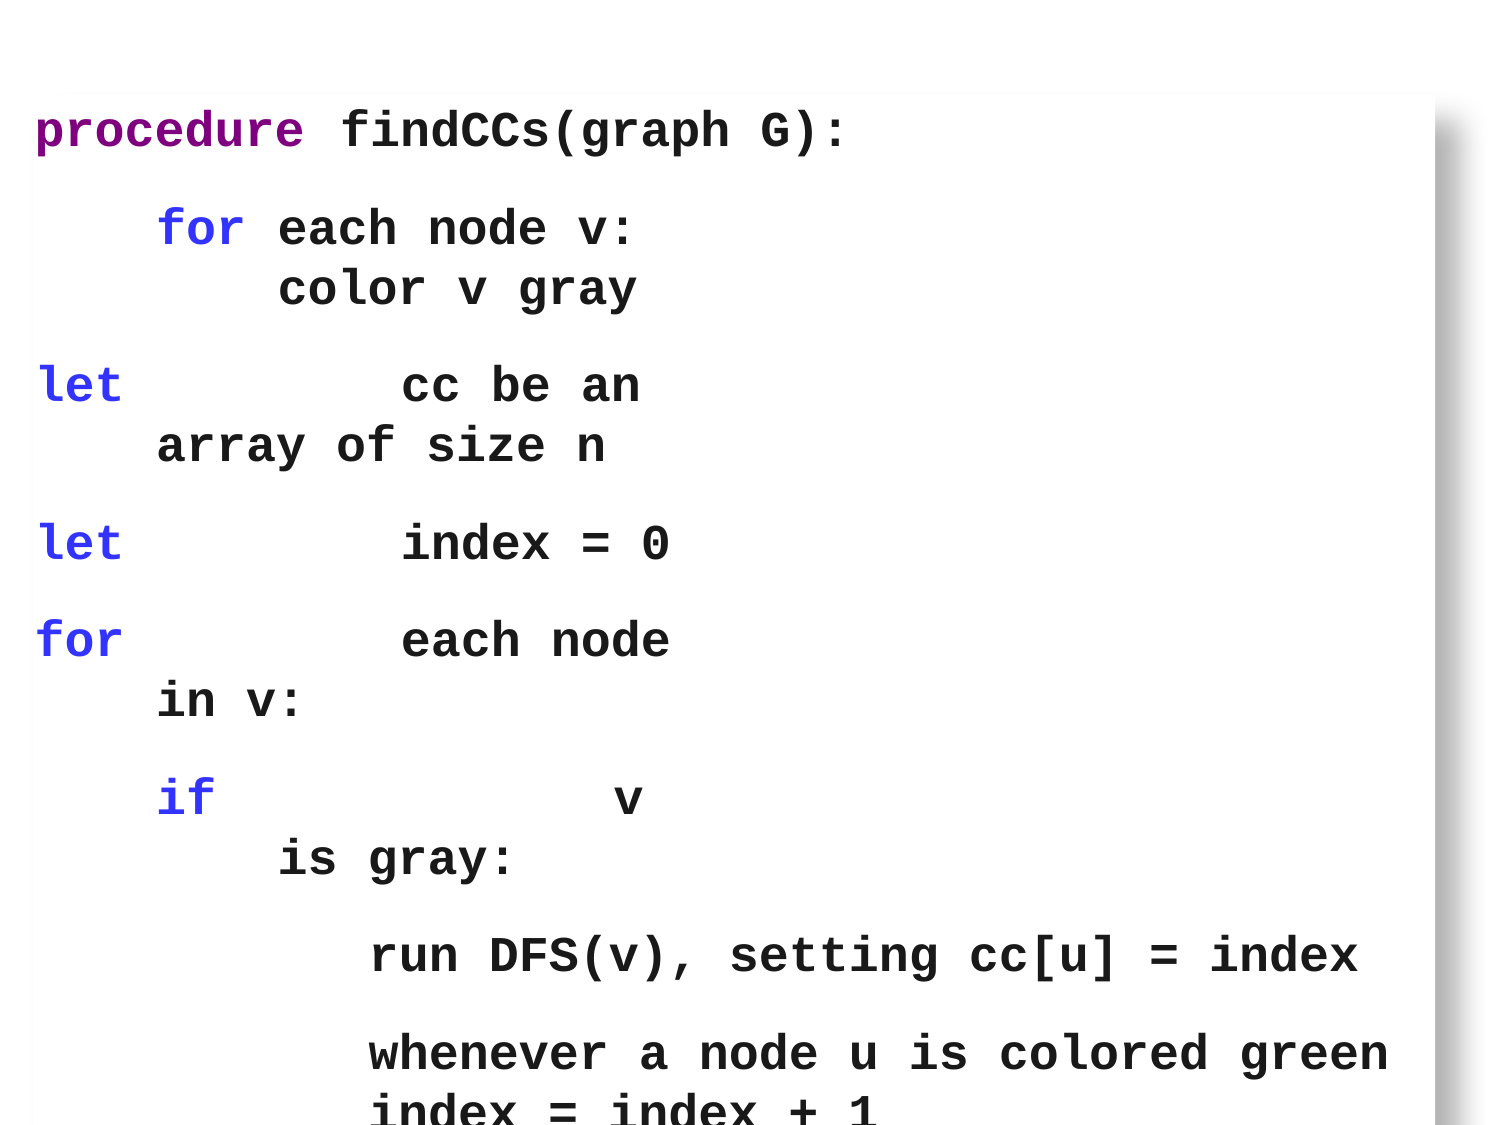

procedure	findCCs(graph G):
for	each node v:  color v gray
let	cc be an array of size n
let	index = 0
for	each node in v:
if	v is gray:
run DFS(v), setting cc[u] = index
whenever a node u is colored green index = index + 1
return	cc